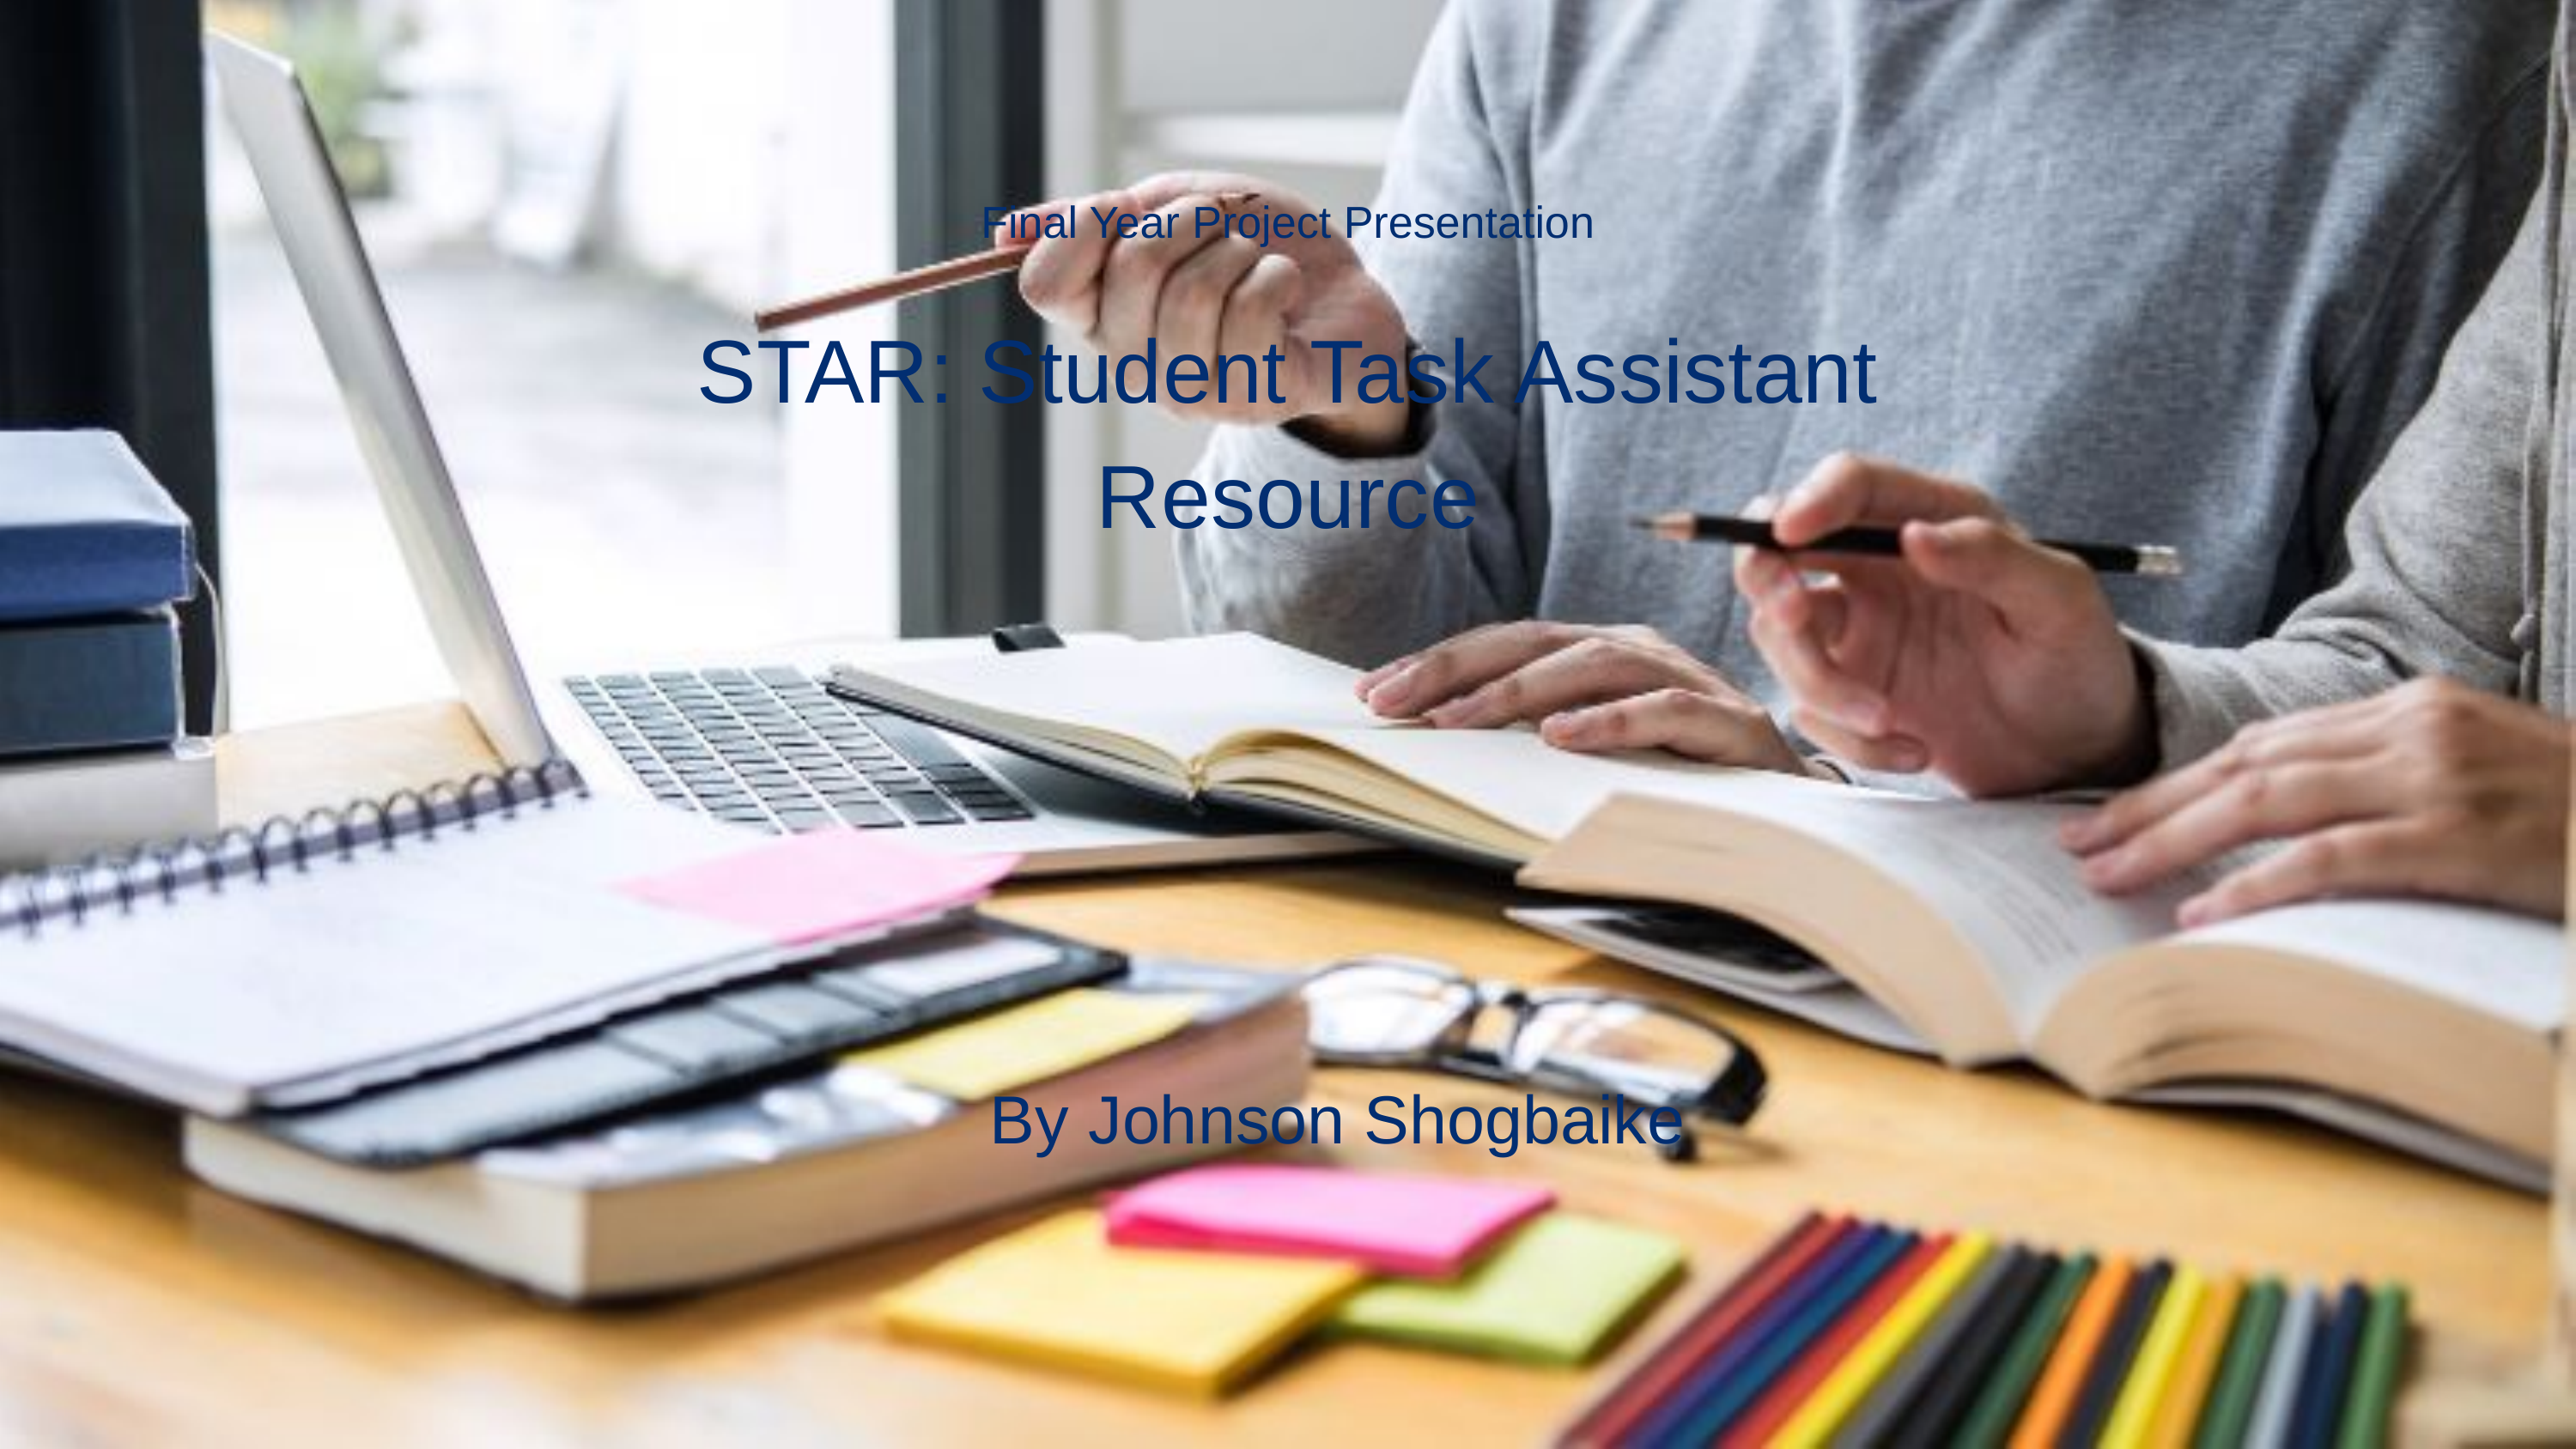

Final Year Project Presentation
STAR: Student Task Assistant Resource
By Johnson Shogbaike